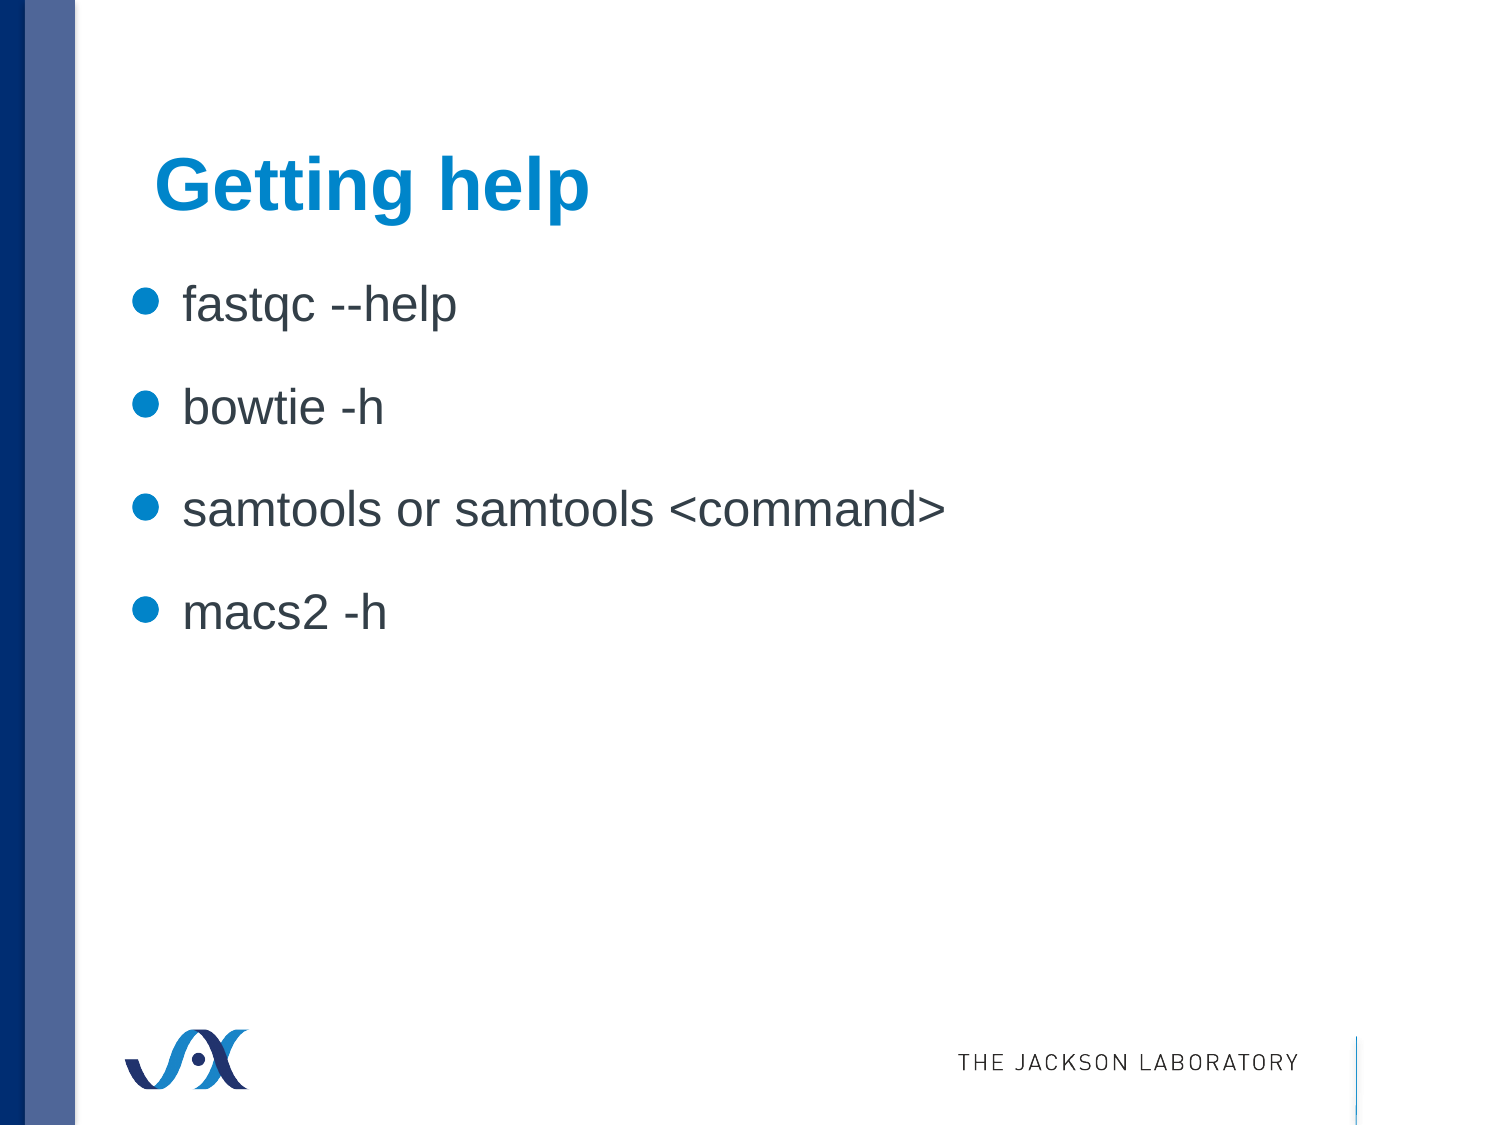

# Getting help
fastqc --help
bowtie -h
samtools or samtools <command>
macs2 -h